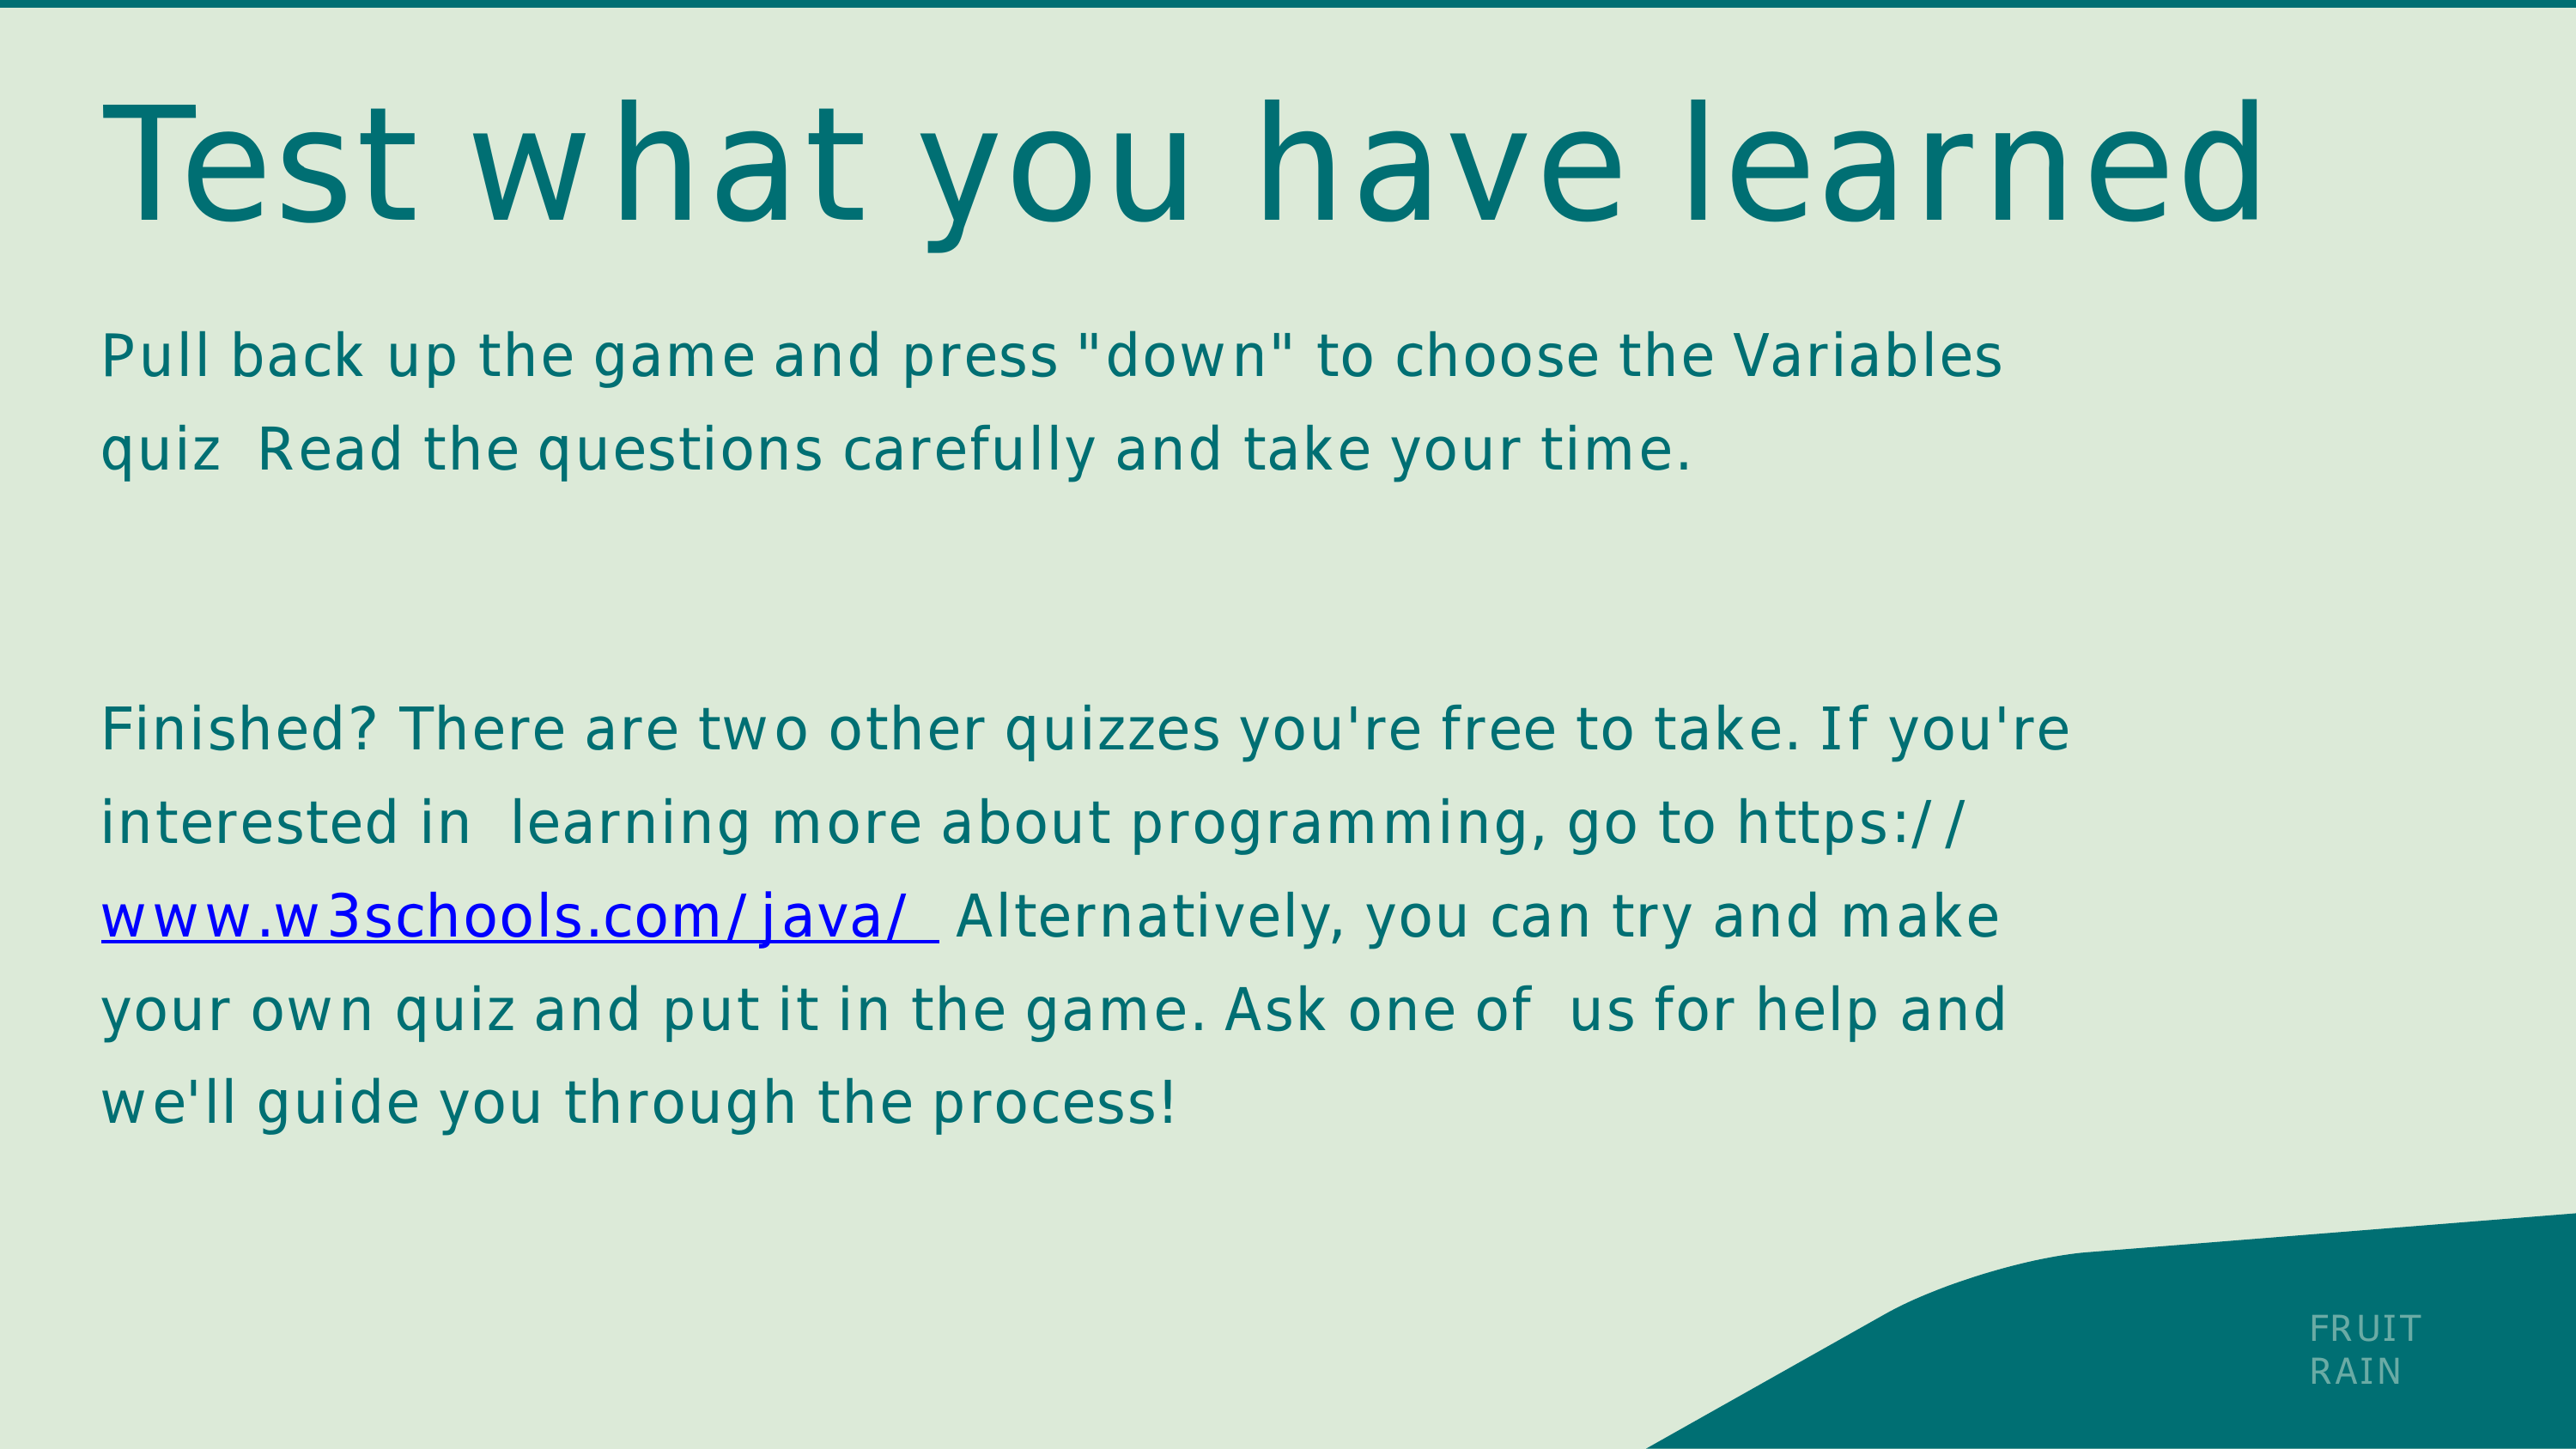

# Test what you have learned
Pull back up the game and press "down" to choose the Variables quiz  Read the questions carefully and take your time.

Finished? There are two other quizzes you're free to take. If you're interested in  learning more about programming, go to https://www.w3schools.com/java/  Alternatively, you can try and make your own quiz and put it in the game. Ask one of  us for help and we'll guide you through the process!

FRUIT RAIN